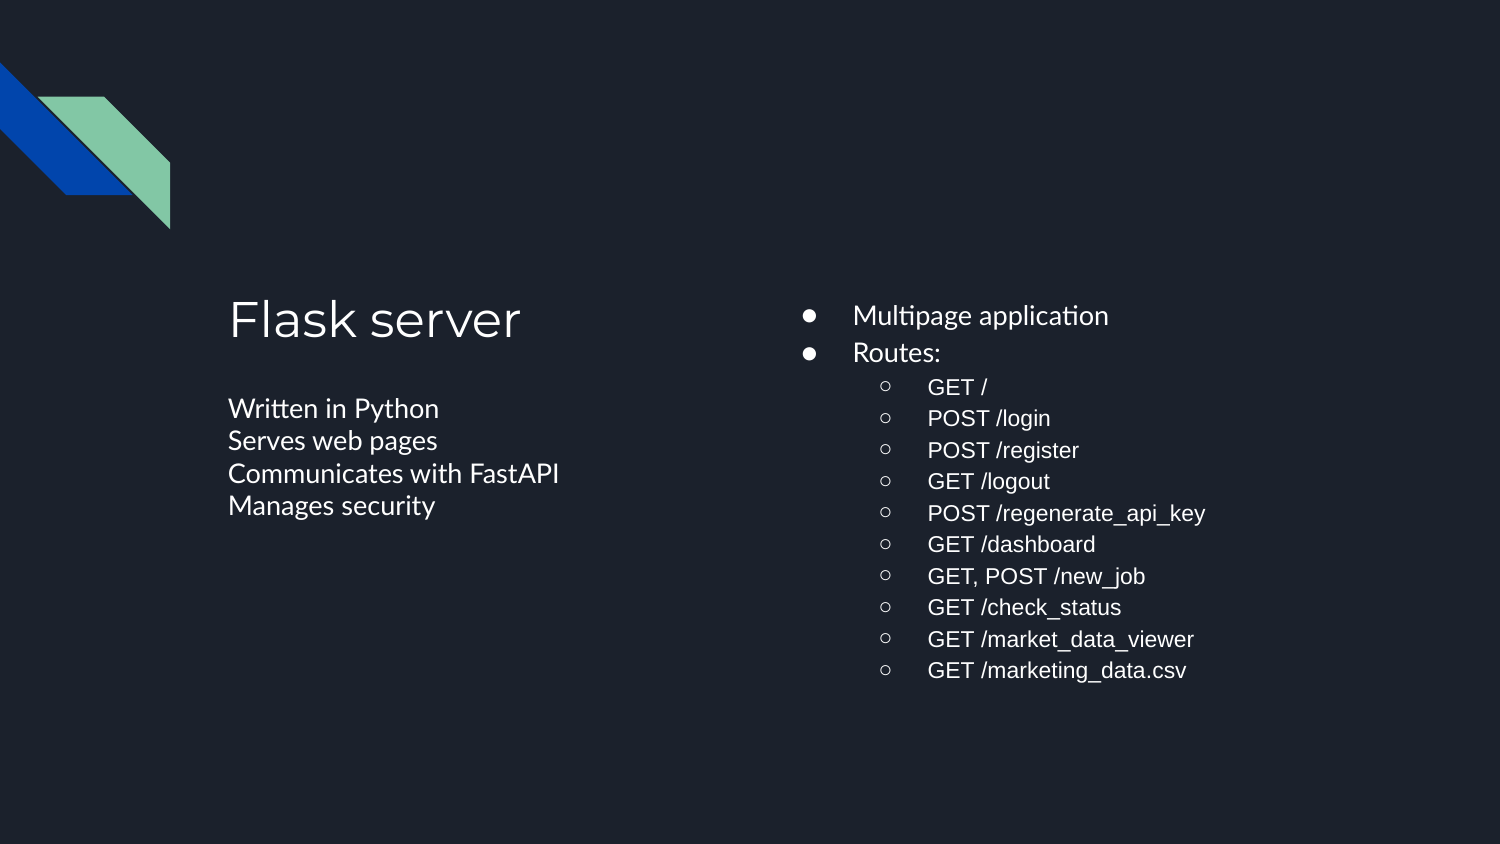

# Flask server
Multipage application
Routes:
GET /
POST /login
POST /register
GET /logout
POST /regenerate_api_key
GET /dashboard
GET, POST /new_job
GET /check_status
GET /market_data_viewer
GET /marketing_data.csv
Written in Python
Serves web pages
Communicates with FastAPI
Manages security